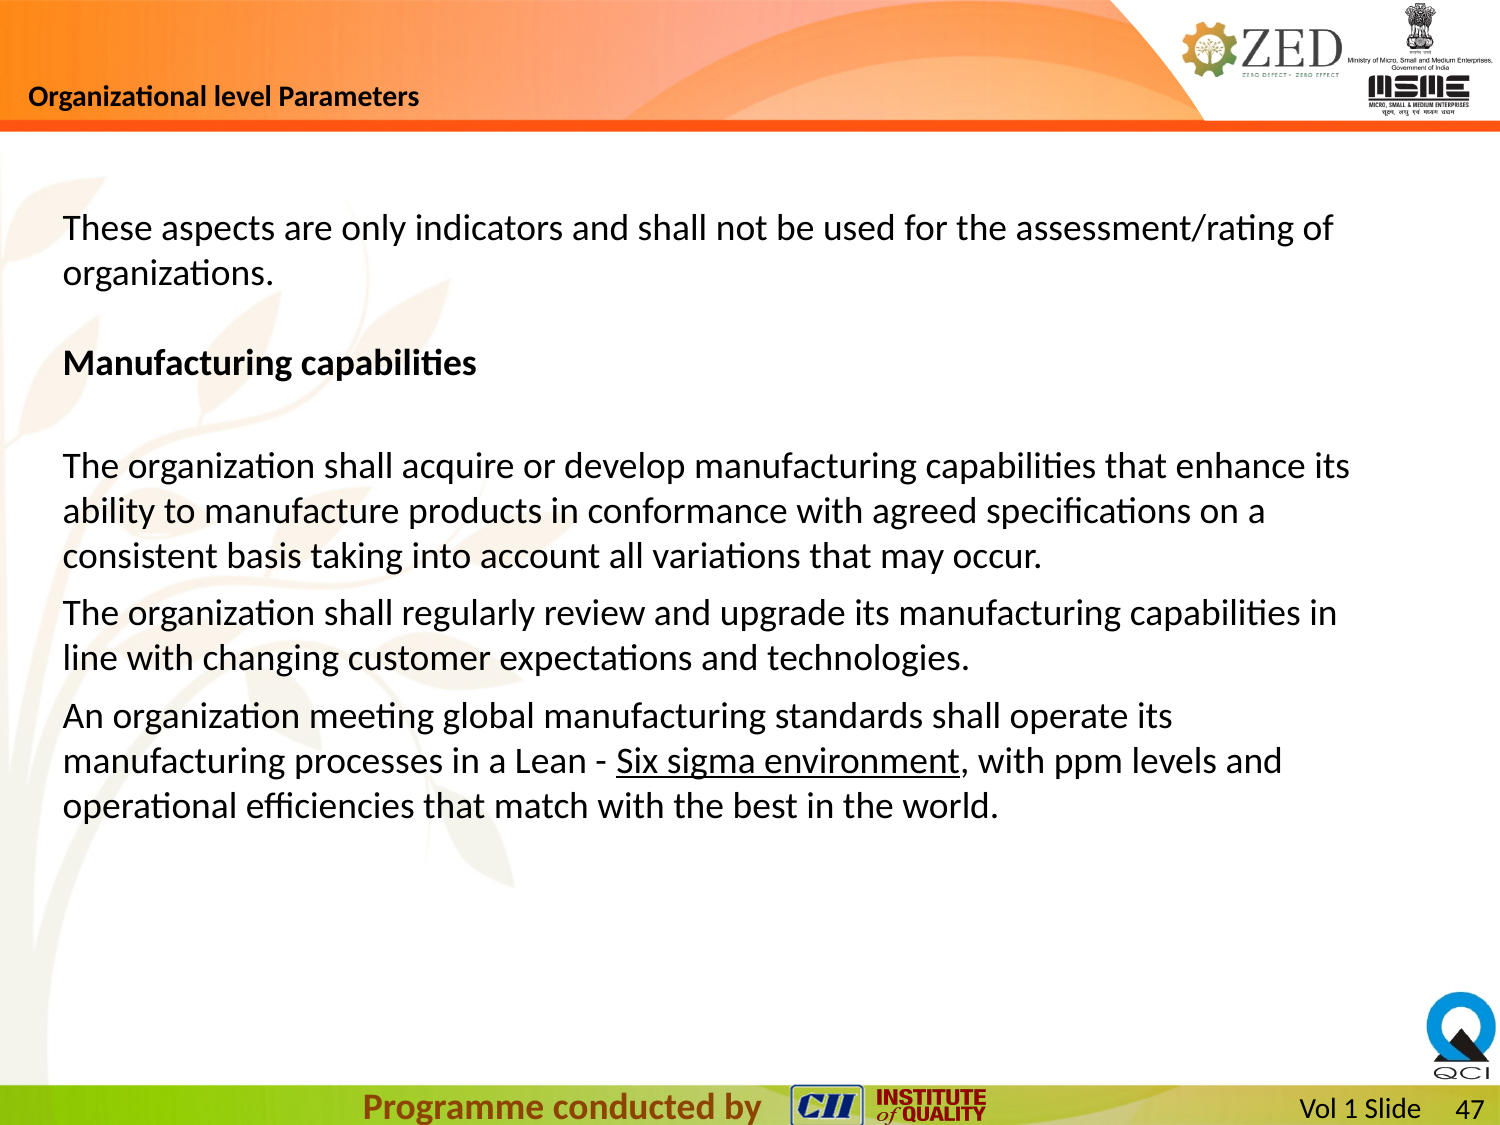

# Organizational level Parameters
These aspects are only indicators and shall not be used for the assessment/rating of organizations.

Manufacturing capabilities
The organization shall acquire or develop manufacturing capabilities that enhance its ability to manufacture products in conformance with agreed specifications on a consistent basis taking into account all variations that may occur.
The organization shall regularly review and upgrade its manufacturing capabilities in line with changing customer expectations and technologies.
An organization meeting global manufacturing standards shall operate its manufacturing processes in a Lean - Six sigma environment, with ppm levels and operational efficiencies that match with the best in the world.